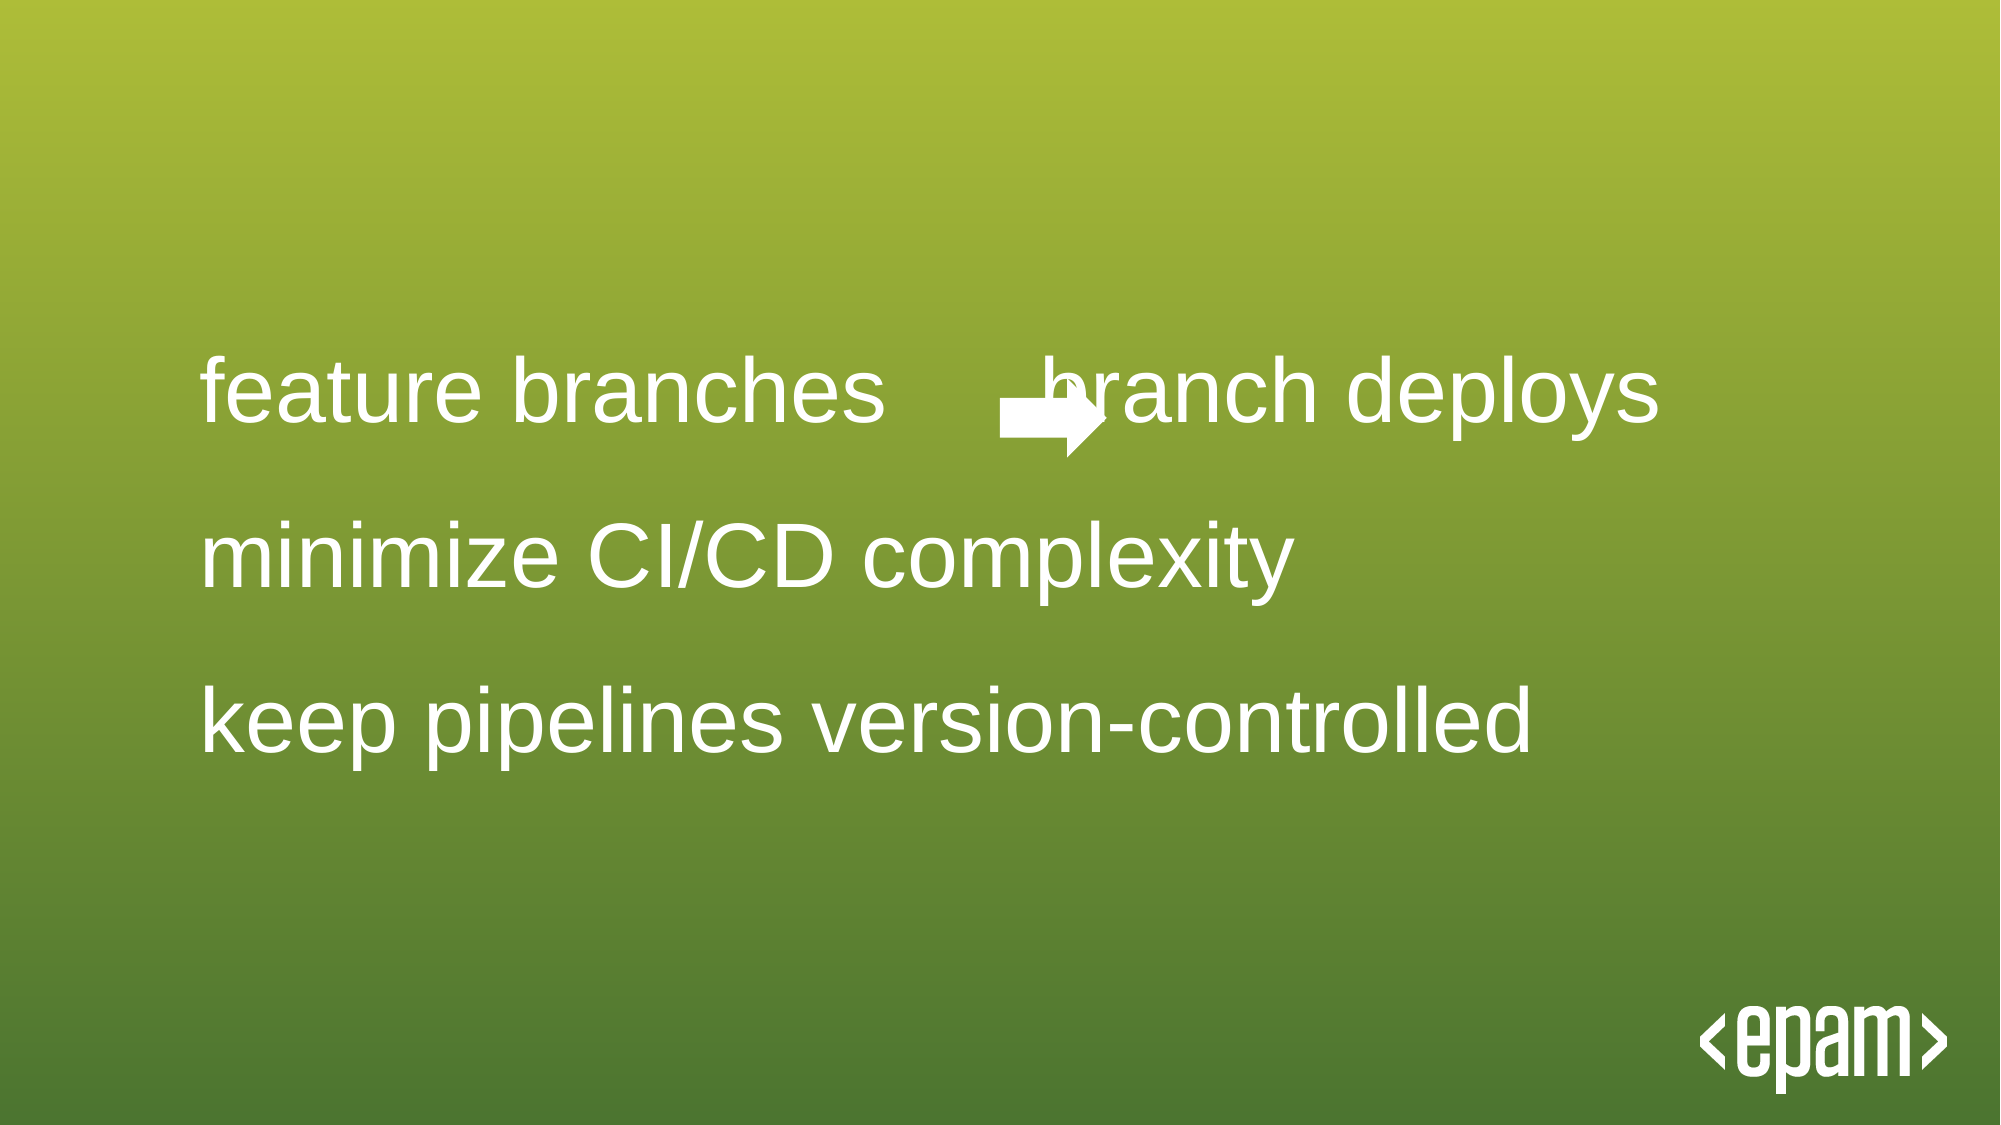

feature branches      branch deploys
minimize CI/CD complexity
keep pipelines version-controlled